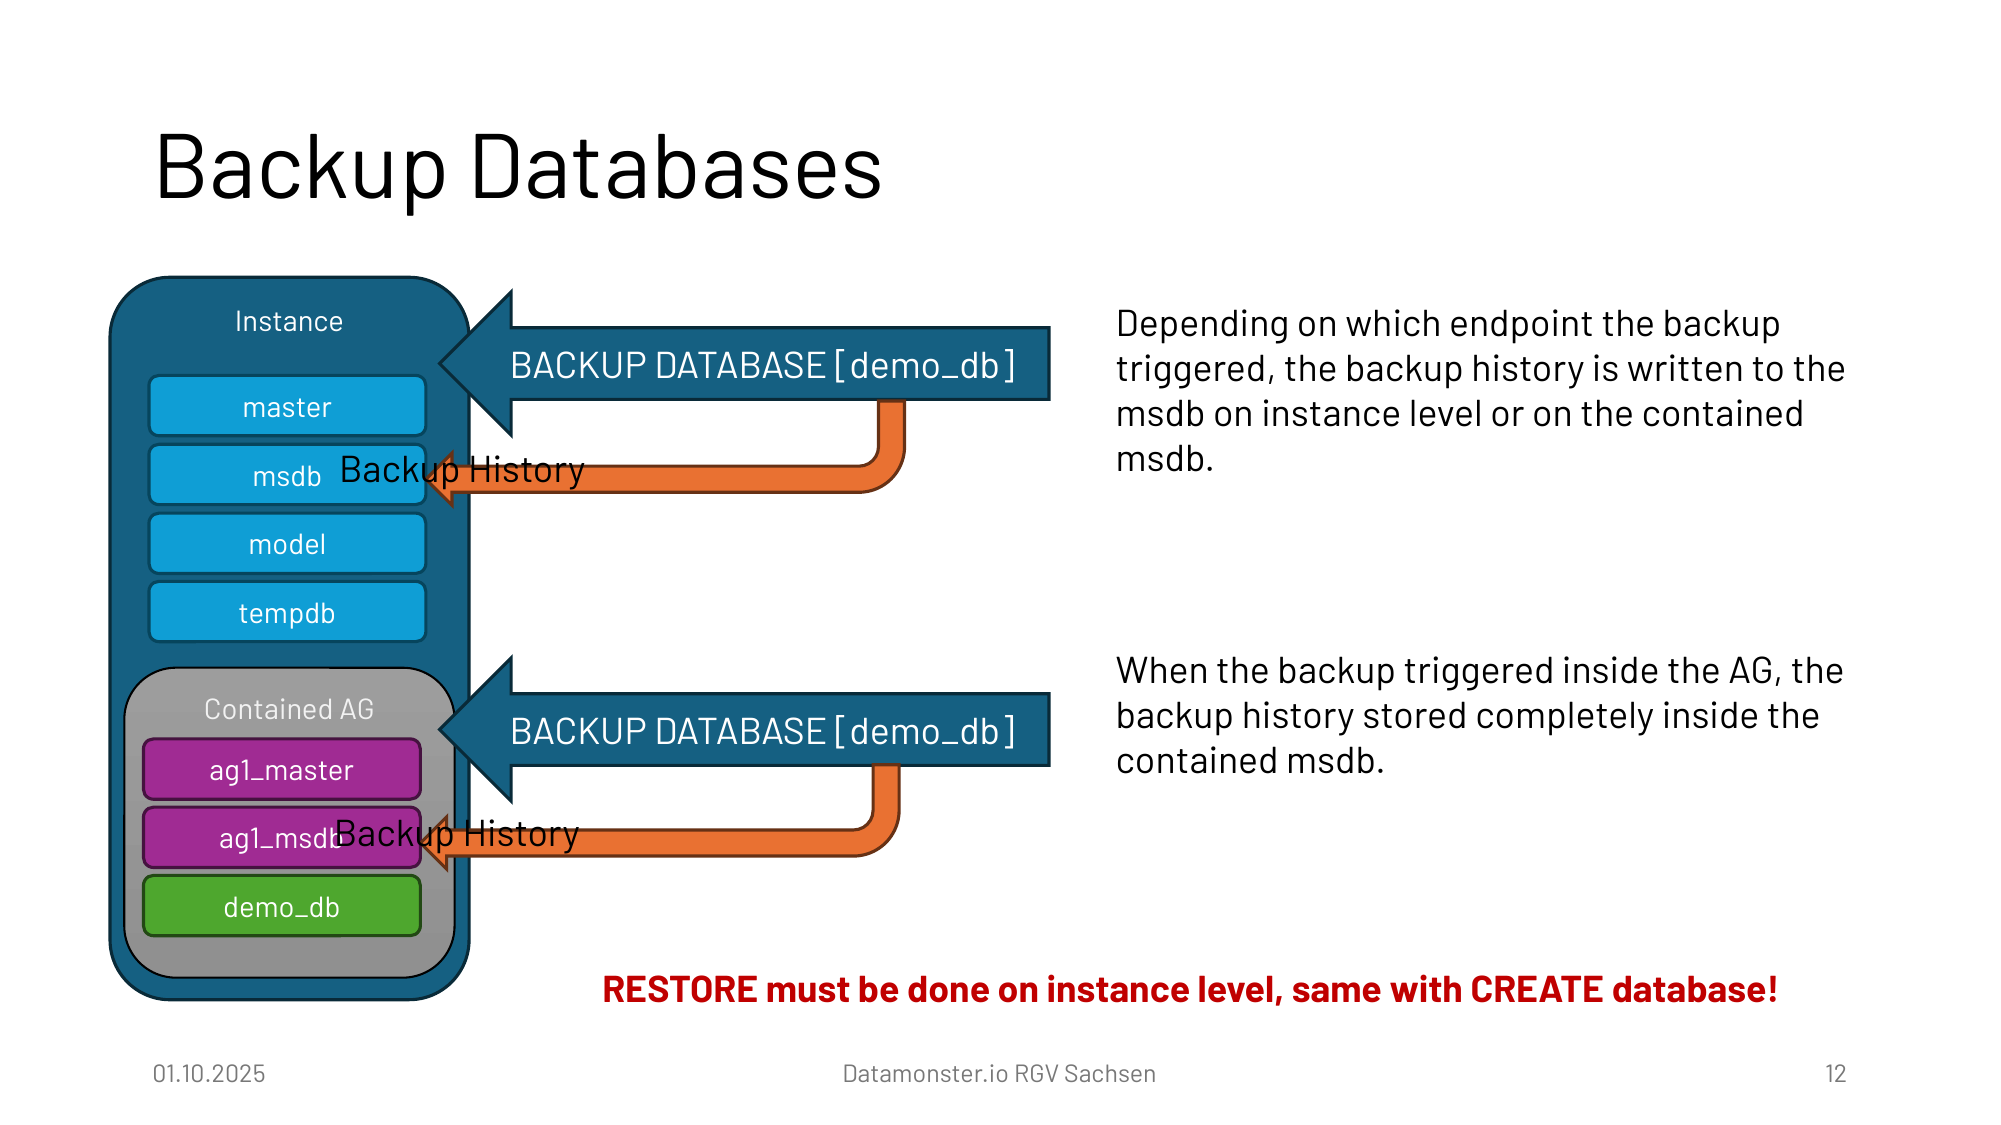

# Backup Databases
Instance
BACKUP DATABASE [demo_db]
master
Backup History
msdb
model
tempdb
Contained AG
ag1_master
ag1_msdb
demo_db
Depending on which endpoint the backup triggered, the backup history is written to the msdb on instance level or on the contained msdb.

When the backup triggered inside the AG, the backup history stored completely inside the contained msdb.

BACKUP DATABASE [demo_db]
Backup History
RESTORE must be done on instance level, same with CREATE database!
01.10.2025
Datamonster.io RGV Sachsen
12